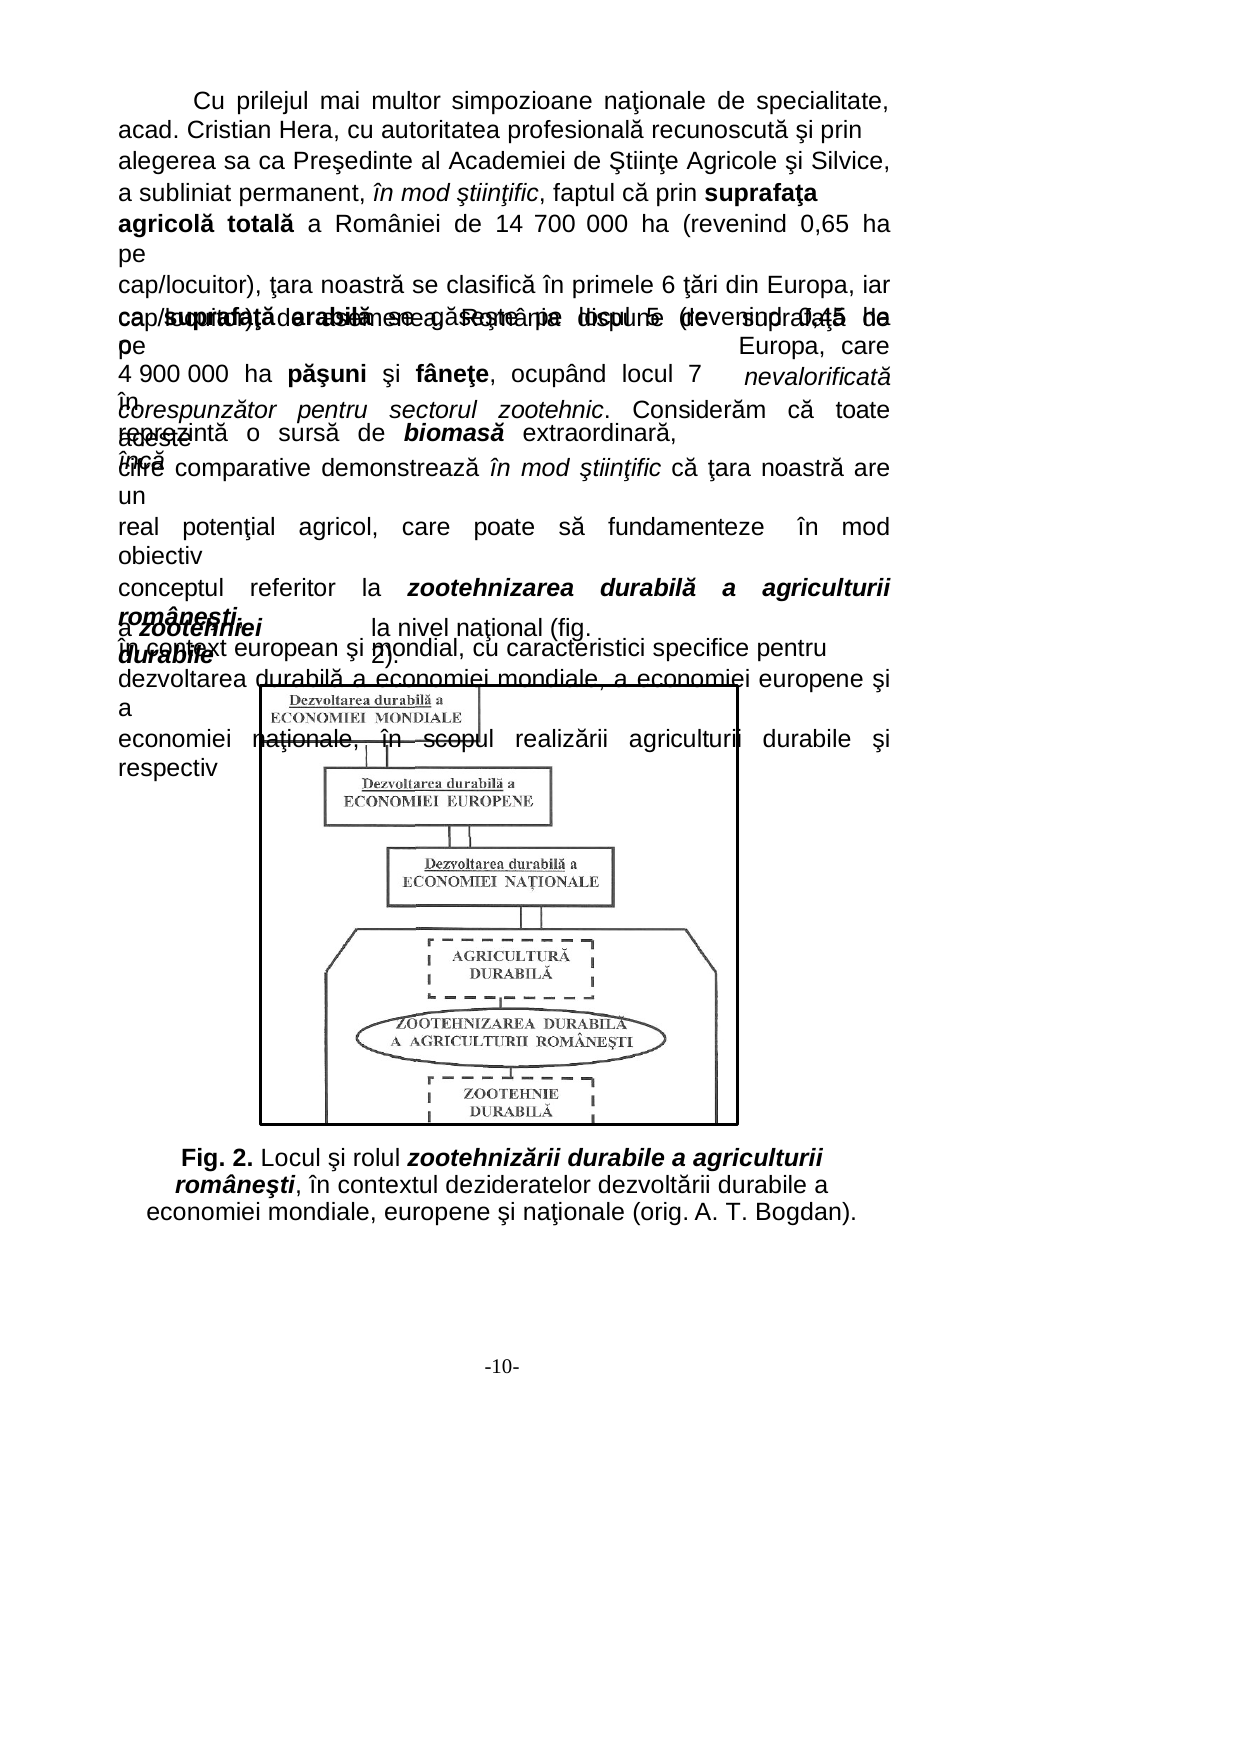

Cu prilejul mai multor simpozioane naţionale de specialitate,
acad. Cristian Hera, cu autoritatea profesională recunoscută şi prin
alegerea sa ca Preşedinte al Academiei de Ştiinţe Agricole şi Silvice,
a subliniat permanent, în mod ştiinţific, faptul că prin suprafaţa
agricolă totală a României de 14 700 000 ha (revenind 0,65 ha pe
cap/locuitor), ţara noastră se clasifică în primele 6 ţări din Europa, iar
ca  suprafaţă arabilă se găseşte pe locul 5  (revenind 0,45 ha pe
cap/locuitor);  de  asemenea,  România  dispune  de  o
4 900 000  ha  păşuni  şi  fâneţe,  ocupând  locul  7  în
reprezintă  o  sursă  de  biomasă  extraordinară,  încă
suprafaţă  de
Europa,  care
nevalorificată
corespunzător pentru sectorul zootehnic. Considerăm că toate aceste
cifre comparative demonstrează în mod ştiinţific că ţara noastră are un
real potenţial agricol, care poate să fundamenteze  în mod obiectiv
conceptul referitor la zootehnizarea durabilă a agriculturii româneşti,
în context european şi mondial, cu caracteristici specifice pentru
dezvoltarea durabilă a economiei mondiale, a economiei europene şi a
economiei naţionale, în scopul realizării agriculturii durabile şi respectiv
a zootehniei durabile
la nivel naţional (fig. 2).

Fig. 2. Locul şi rolul zootehnizării durabile a agriculturii româneşti, în contextul dezideratelor dezvoltării durabile a economiei mondiale, europene şi naţionale (orig. A. T. Bogdan).
-10-